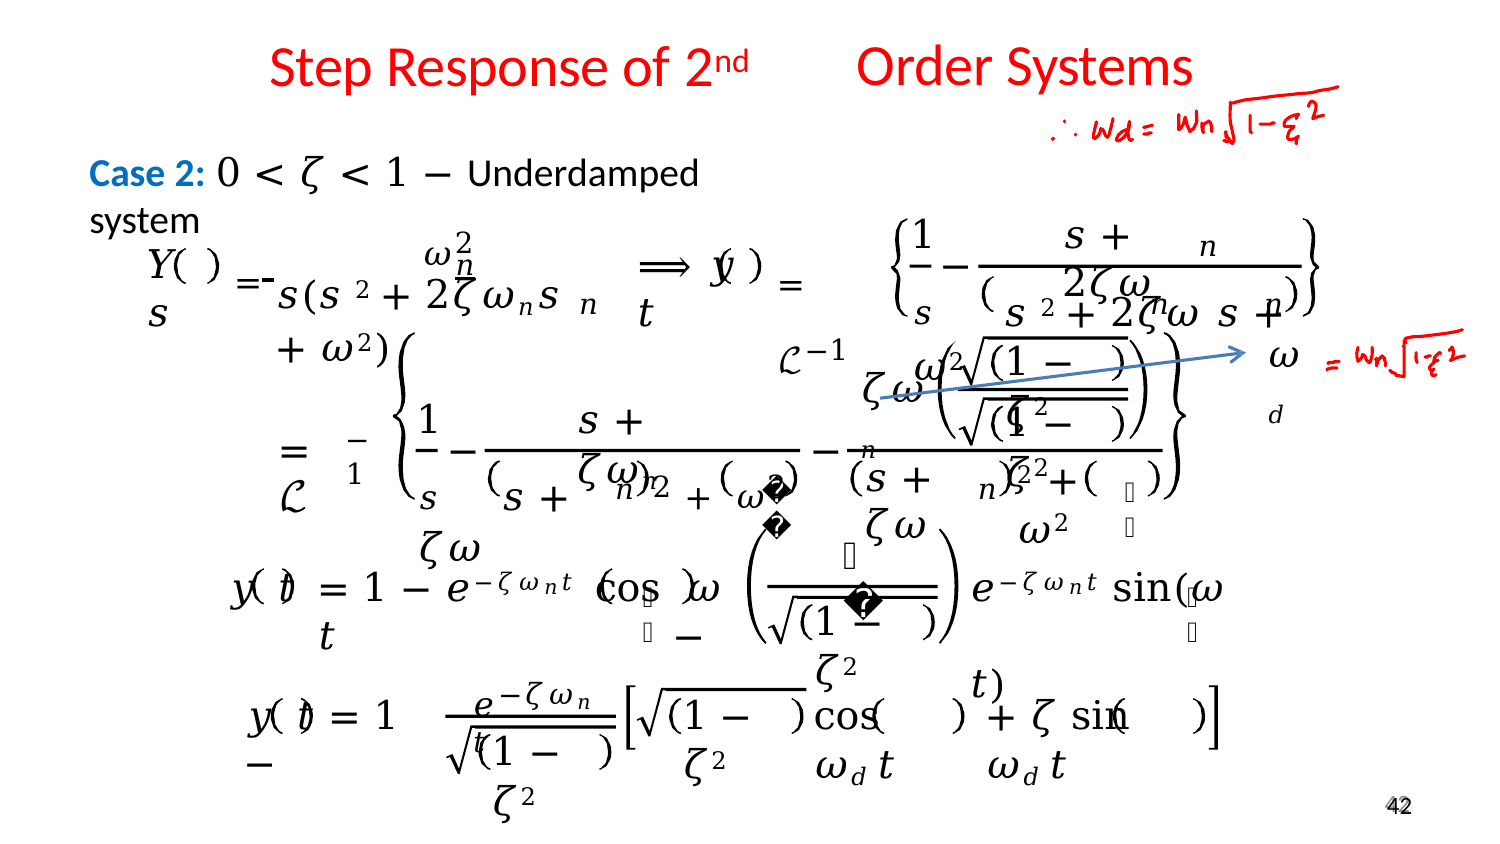

# Step Response of 2nd
Order Systems
Case 2: 0 < 𝜁 < 1 − Underdamped system
𝜔2
1
𝑠	𝑠 2 + 2𝜁𝜔 𝑠 + 𝜔2
𝑠 + 2𝜁𝜔
= 	𝑛

= ℒ−1
𝑛
𝑌 𝑠
⟹ 𝑦 𝑡
−

𝑠(𝑠 2 + 2𝜁𝜔𝑛𝑠 + 𝜔2)

𝑛
𝜔𝑑
𝑛
𝑛

1 − 𝜁2

𝜁𝜔𝑛

𝑠 + 𝜁𝜔𝑛
1
1 − 𝜁2

−1
= ℒ
−
−
𝜔2
2 +

𝑠	𝑠 + 𝜁𝜔
𝑠 + 𝜁𝜔
2 +	𝜔2

𝑛
𝑛
𝑑
𝑑
𝜁

𝑦 𝑡	= 1 − 𝑒−𝜁𝜔𝑛𝑡 cos  𝜔	𝑡	−
𝑒−𝜁𝜔𝑛𝑡 sin(𝜔	𝑡)

𝑑
𝑑

1 − 𝜁2

𝑒−𝜁𝜔𝑛𝑡

𝑦 𝑡	= 1 −
1 − 𝜁2
cos 𝜔𝑑 𝑡
+ 𝜁 sin 𝜔𝑑 𝑡

1 − 𝜁2

42
42